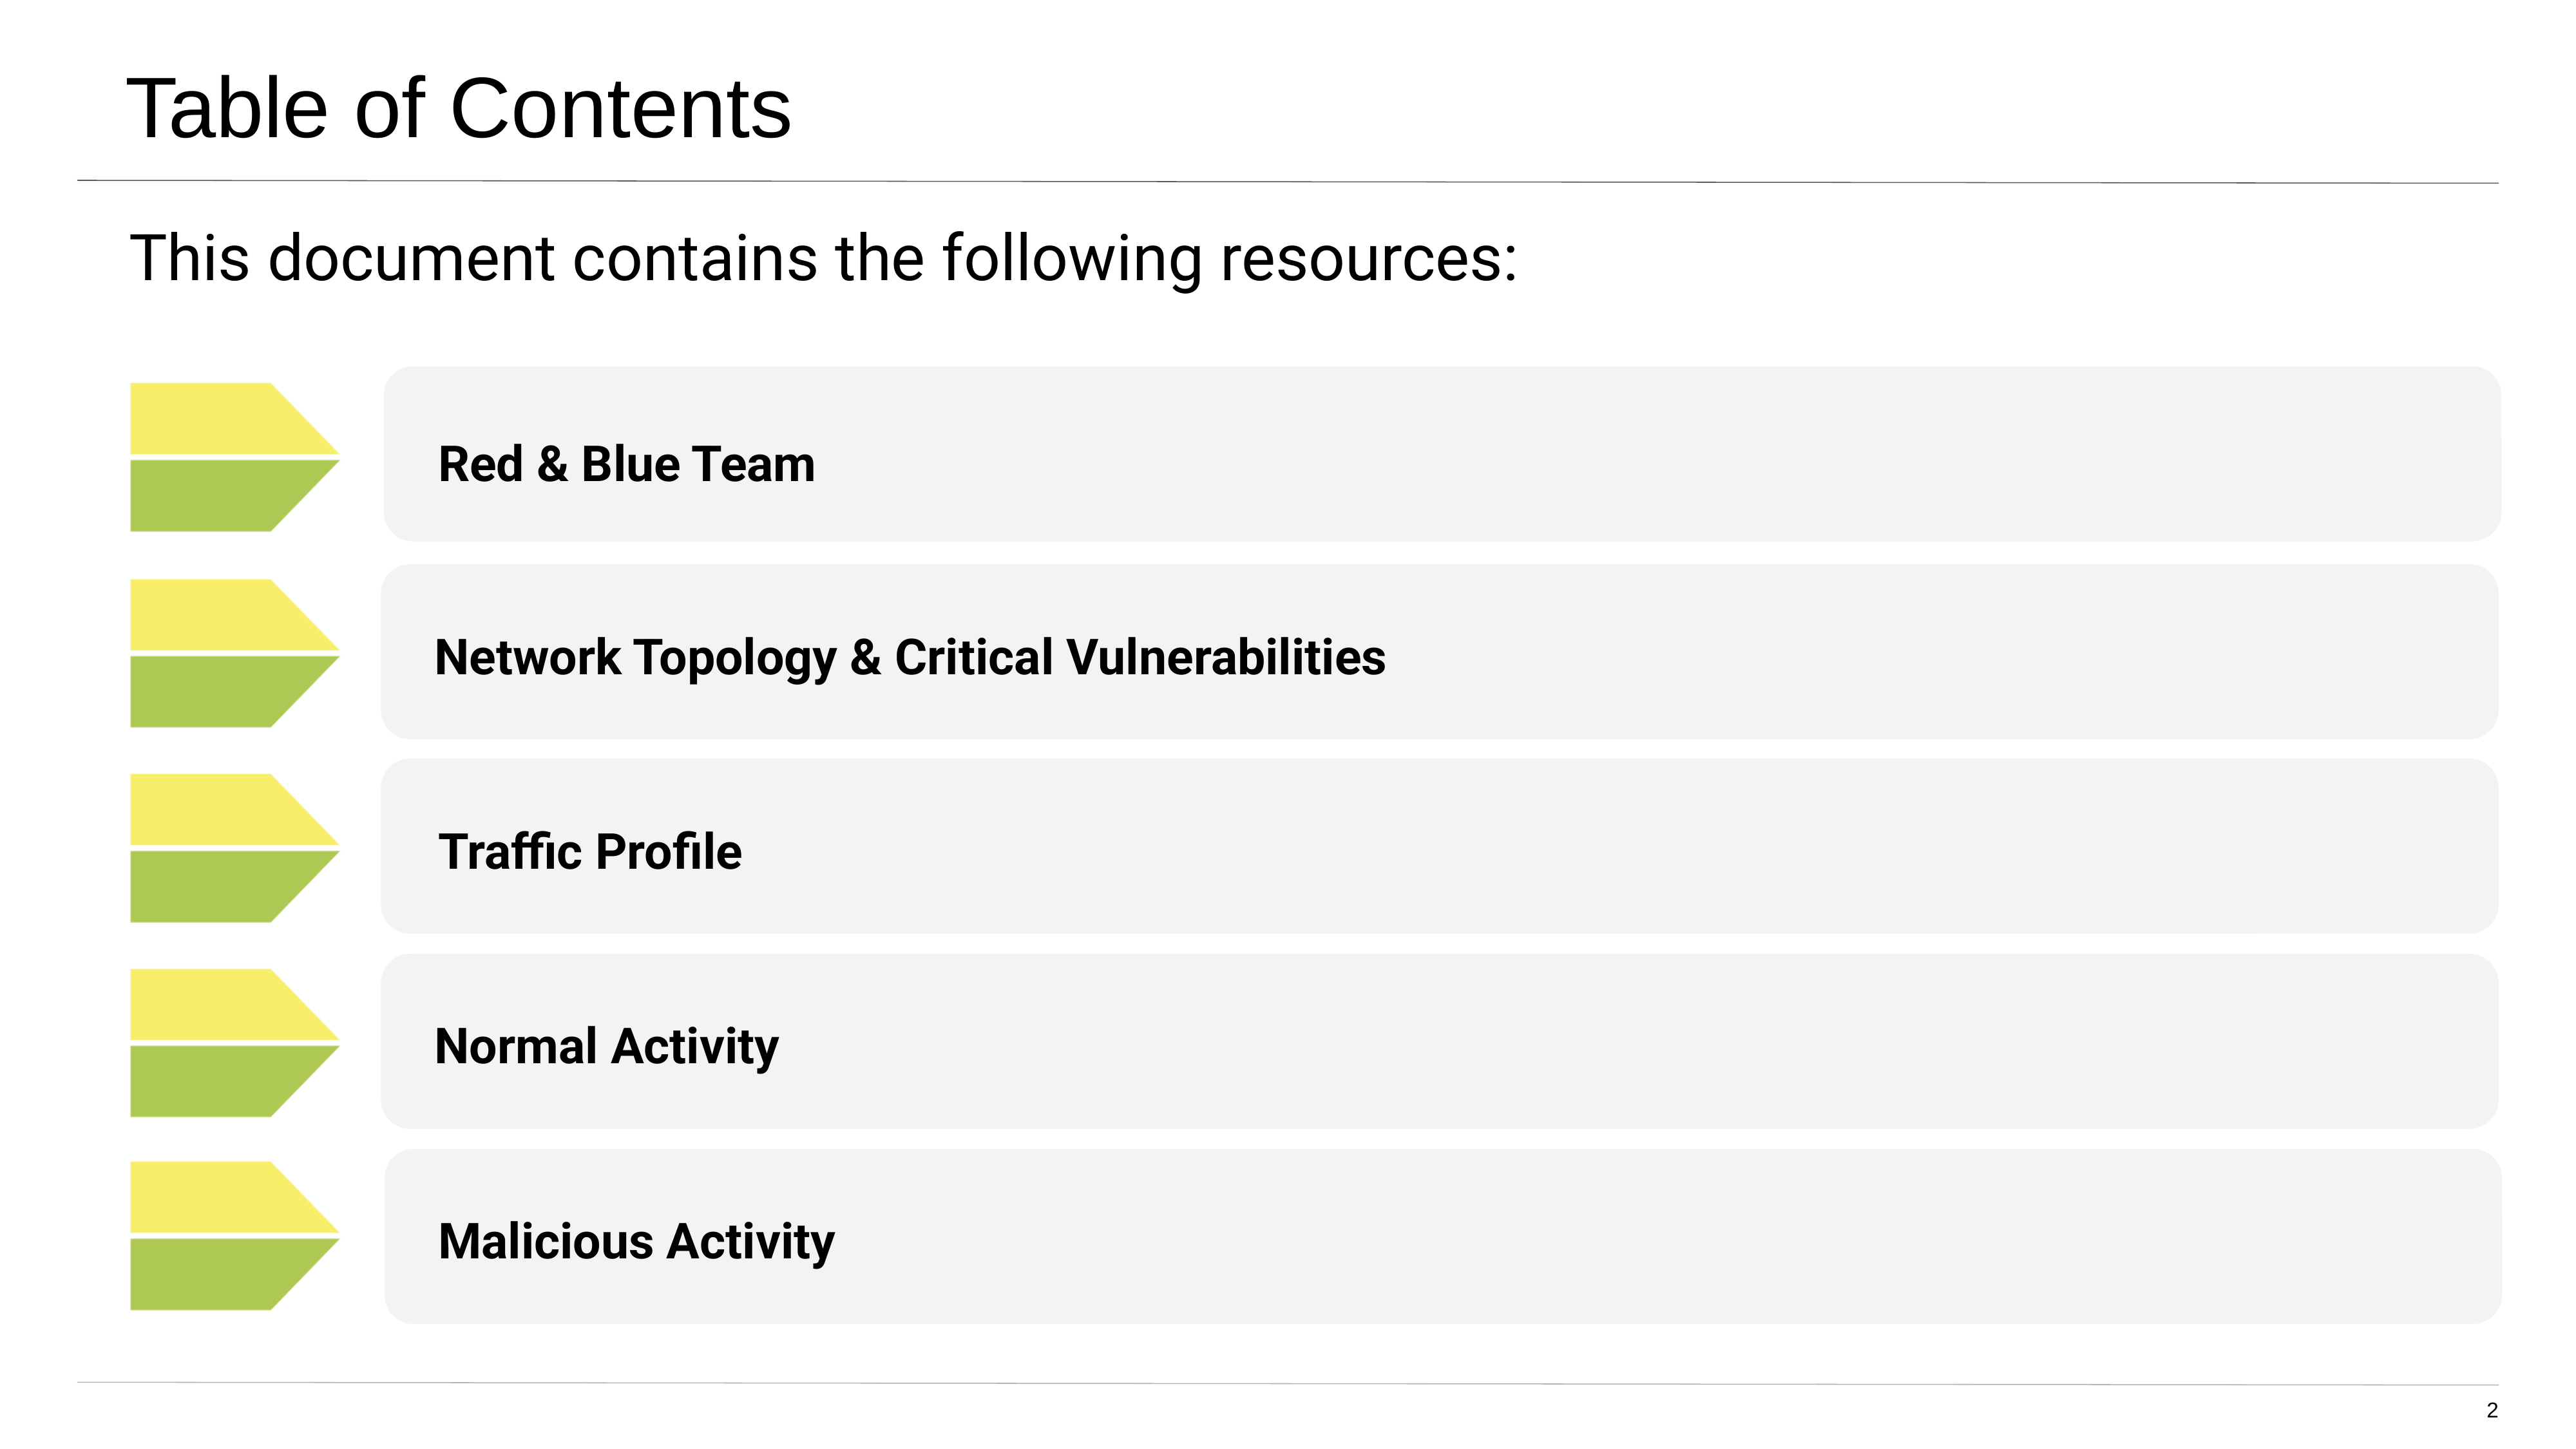

# Table of Contents
This document contains the following resources:
Red & Blue Team
Network Topology & Critical Vulnerabilities
Traffic Profile
Normal Activity
Malicious Activity

2